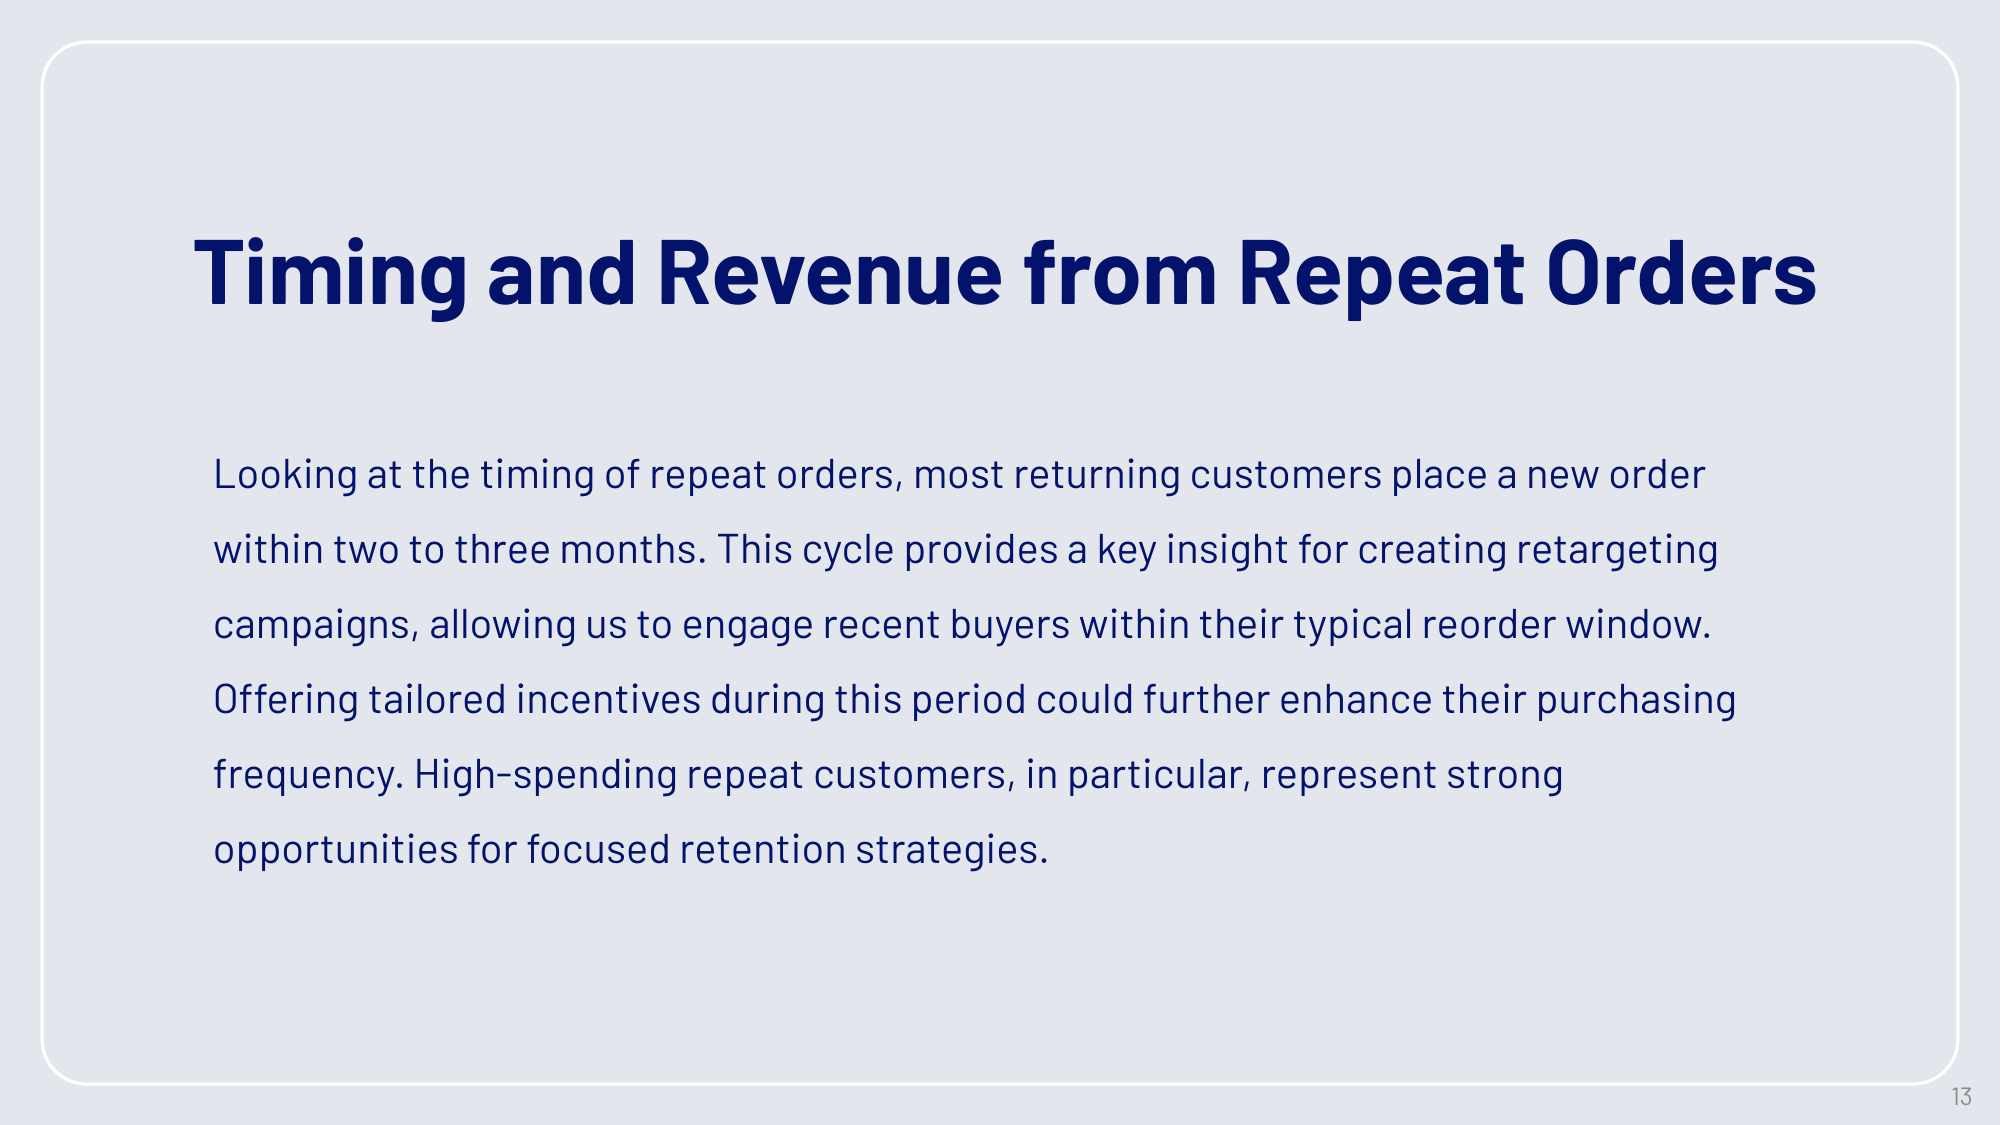

# Timing and Revenue from Repeat Orders
Looking at the timing of repeat orders, most returning customers place a new order within two to three months. This cycle provides a key insight for creating retargeting campaigns, allowing us to engage recent buyers within their typical reorder window. Offering tailored incentives during this period could further enhance their purchasing frequency. High-spending repeat customers, in particular, represent strong opportunities for focused retention strategies.
13